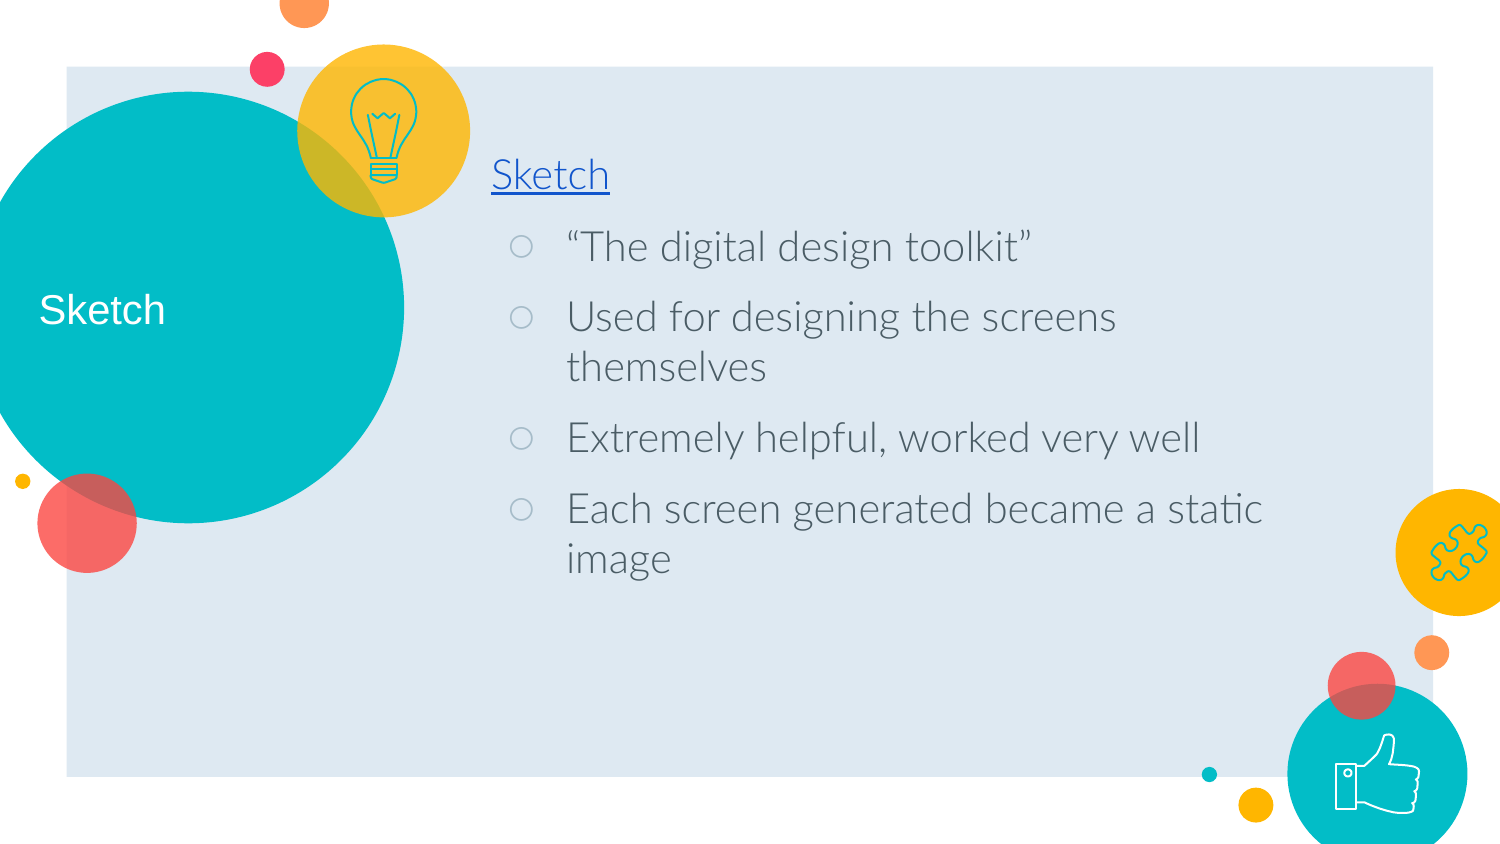

# Sketch
Sketch
“The digital design toolkit”
Used for designing the screens themselves
Extremely helpful, worked very well
Each screen generated became a static image